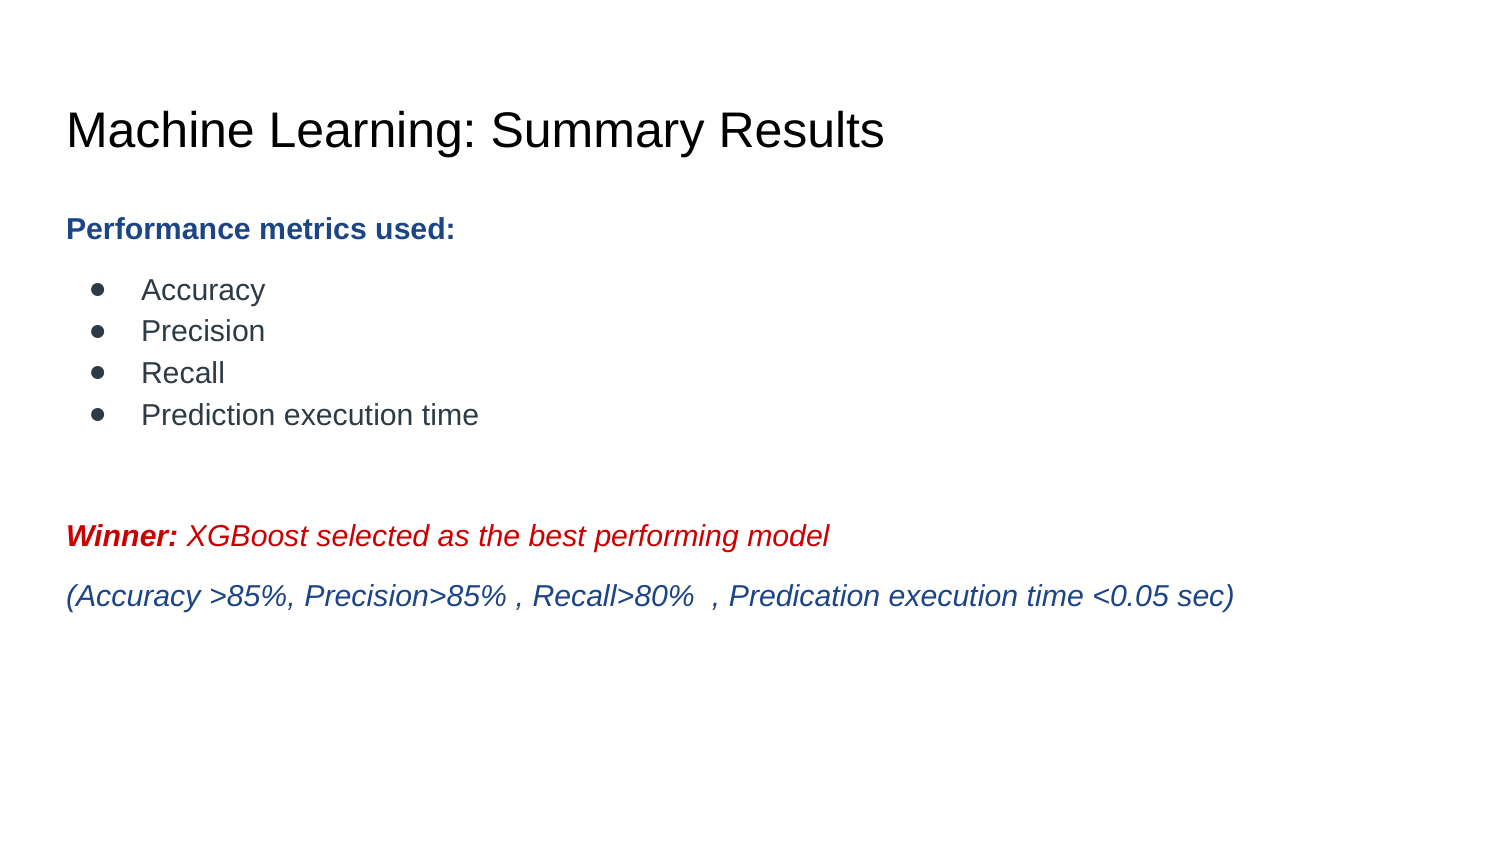

# Machine Learning: Summary Results
Performance metrics used:
Accuracy
Precision
Recall
Prediction execution time

Winner: XGBoost selected as the best performing model
(Accuracy >85%, Precision>85% , Recall>80%  , Predication execution time <0.05 sec)